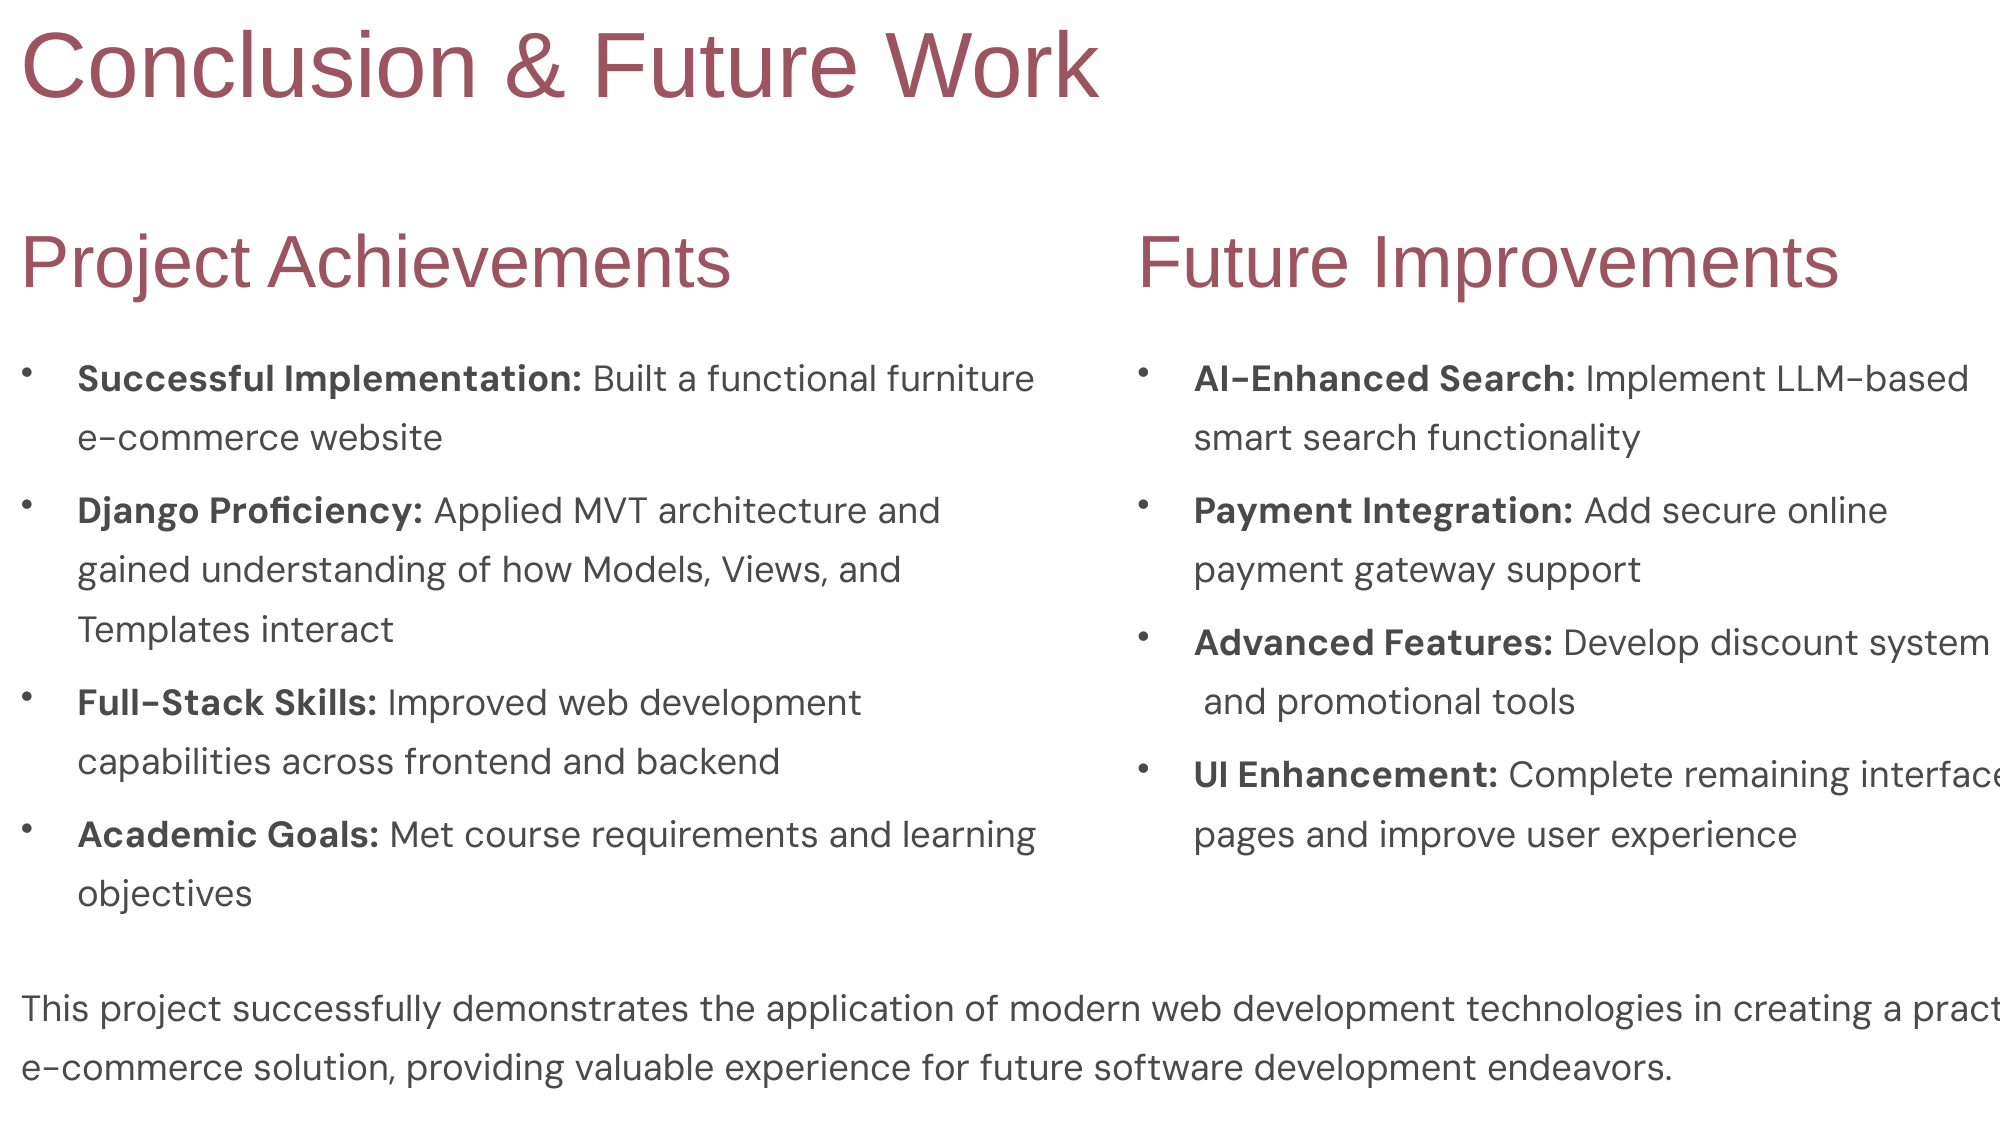

Conclusion & Future Work
Project Achievements
Future Improvements
Successful Implementation: Built a functional furniture e-commerce website
AI-Enhanced Search: Implement LLM-based
smart search functionality
Django Proficiency: Applied MVT architecture and gained understanding of how Models, Views, and Templates interact
Payment Integration: Add secure online
payment gateway support
Advanced Features: Develop discount system
 and promotional tools
Full-Stack Skills: Improved web development capabilities across frontend and backend
UI Enhancement: Complete remaining interface
pages and improve user experience
Academic Goals: Met course requirements and learning objectives
This project successfully demonstrates the application of modern web development technologies in creating a practical
e-commerce solution, providing valuable experience for future software development endeavors.